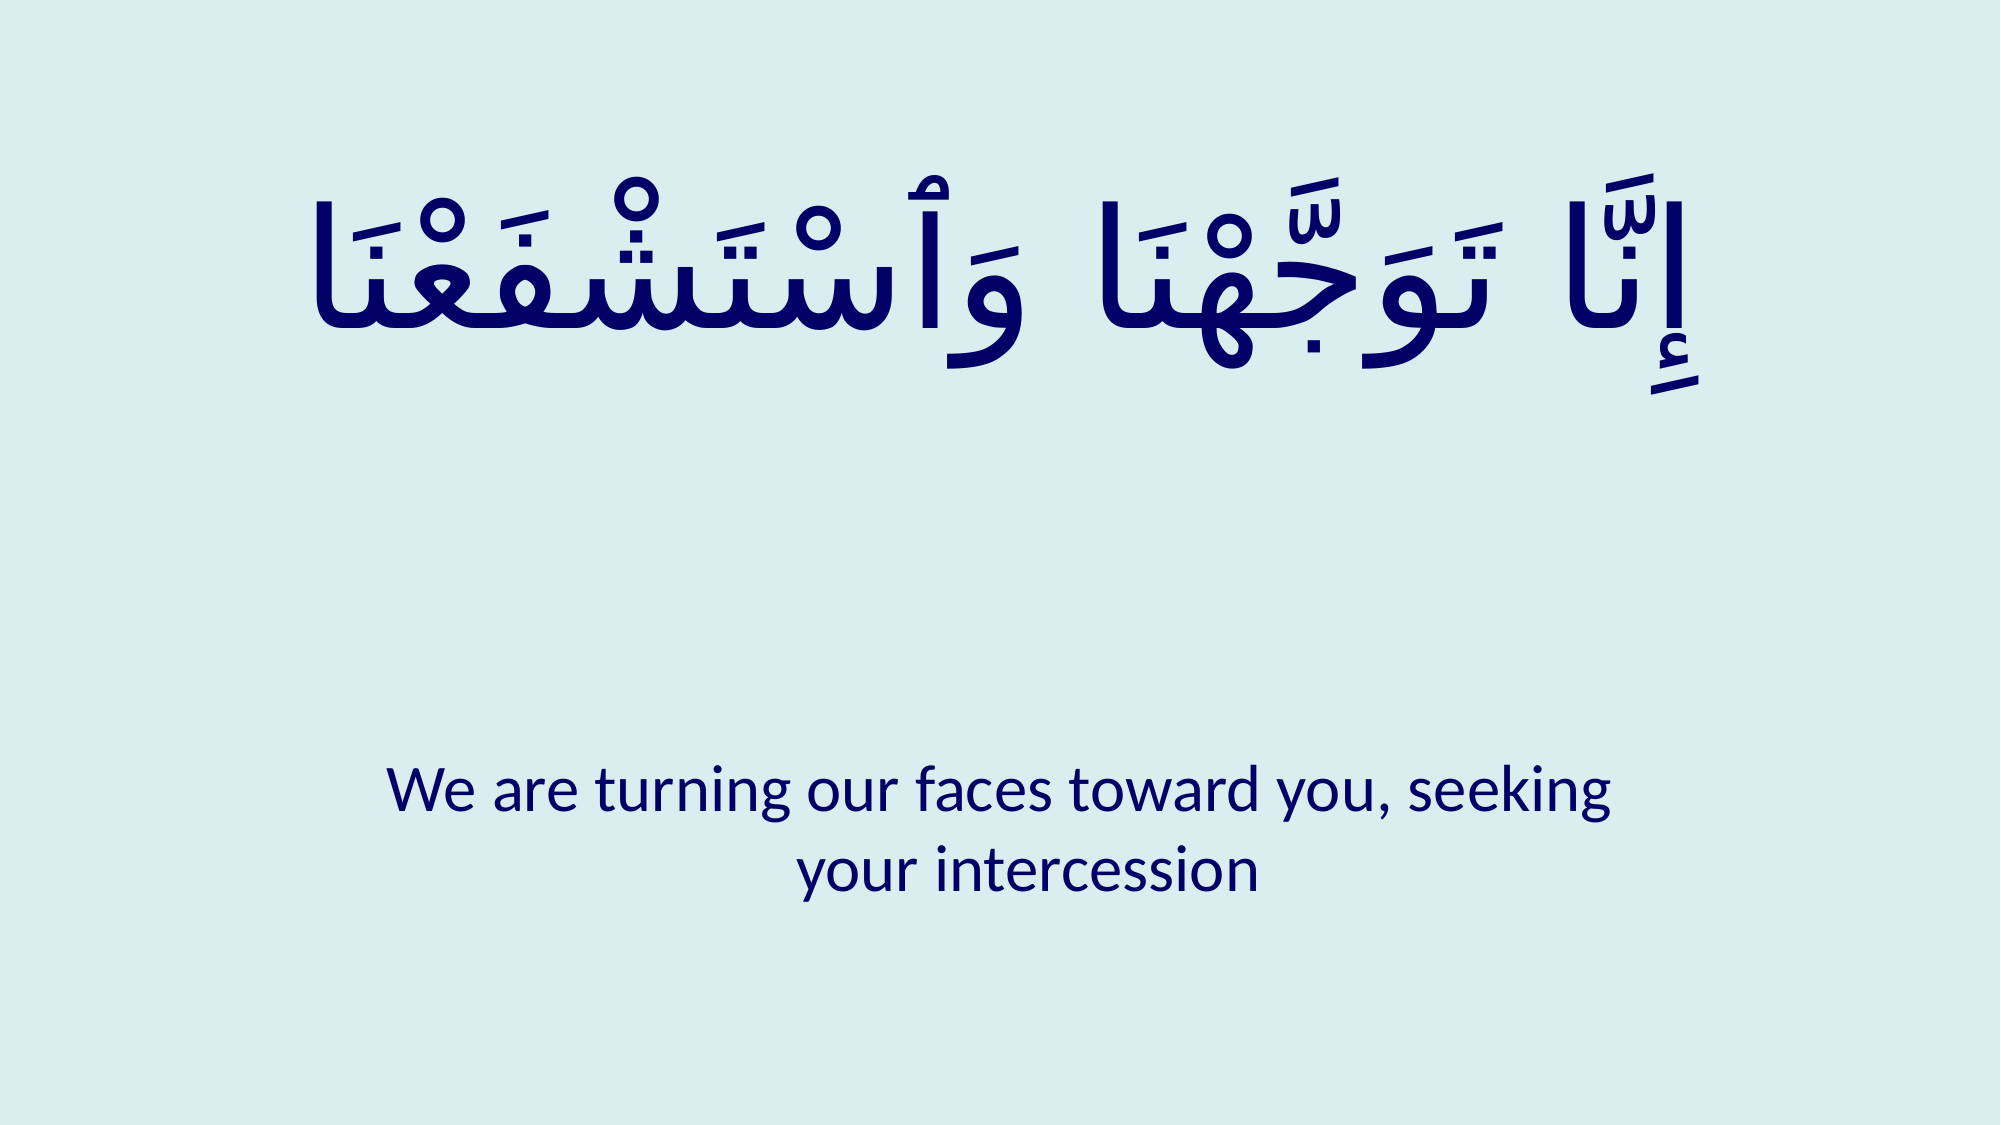

# إِنَّا تَوَجَّهْنَا وَٱسْتَشْفَعْنَا
We are turning our faces toward you, seeking your intercession